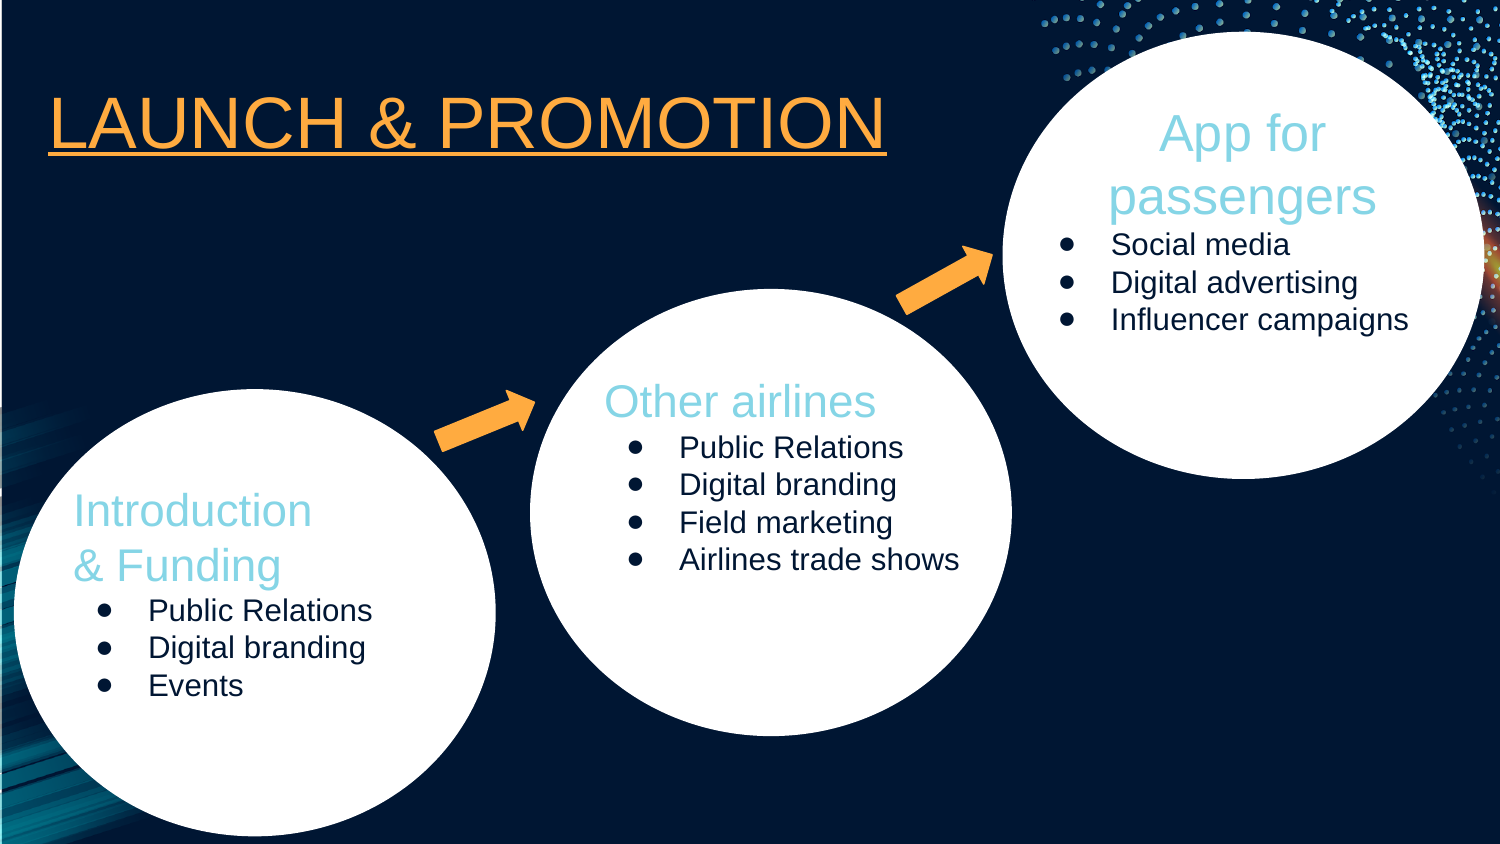

# LAUNCH & PROMOTION
App for passengers
Social media
Digital advertising
Influencer campaigns

Other airlines
Public Relations
Digital branding
Field marketing
Airlines trade shows

Introduction
& Funding
Public Relations
Digital branding
Events